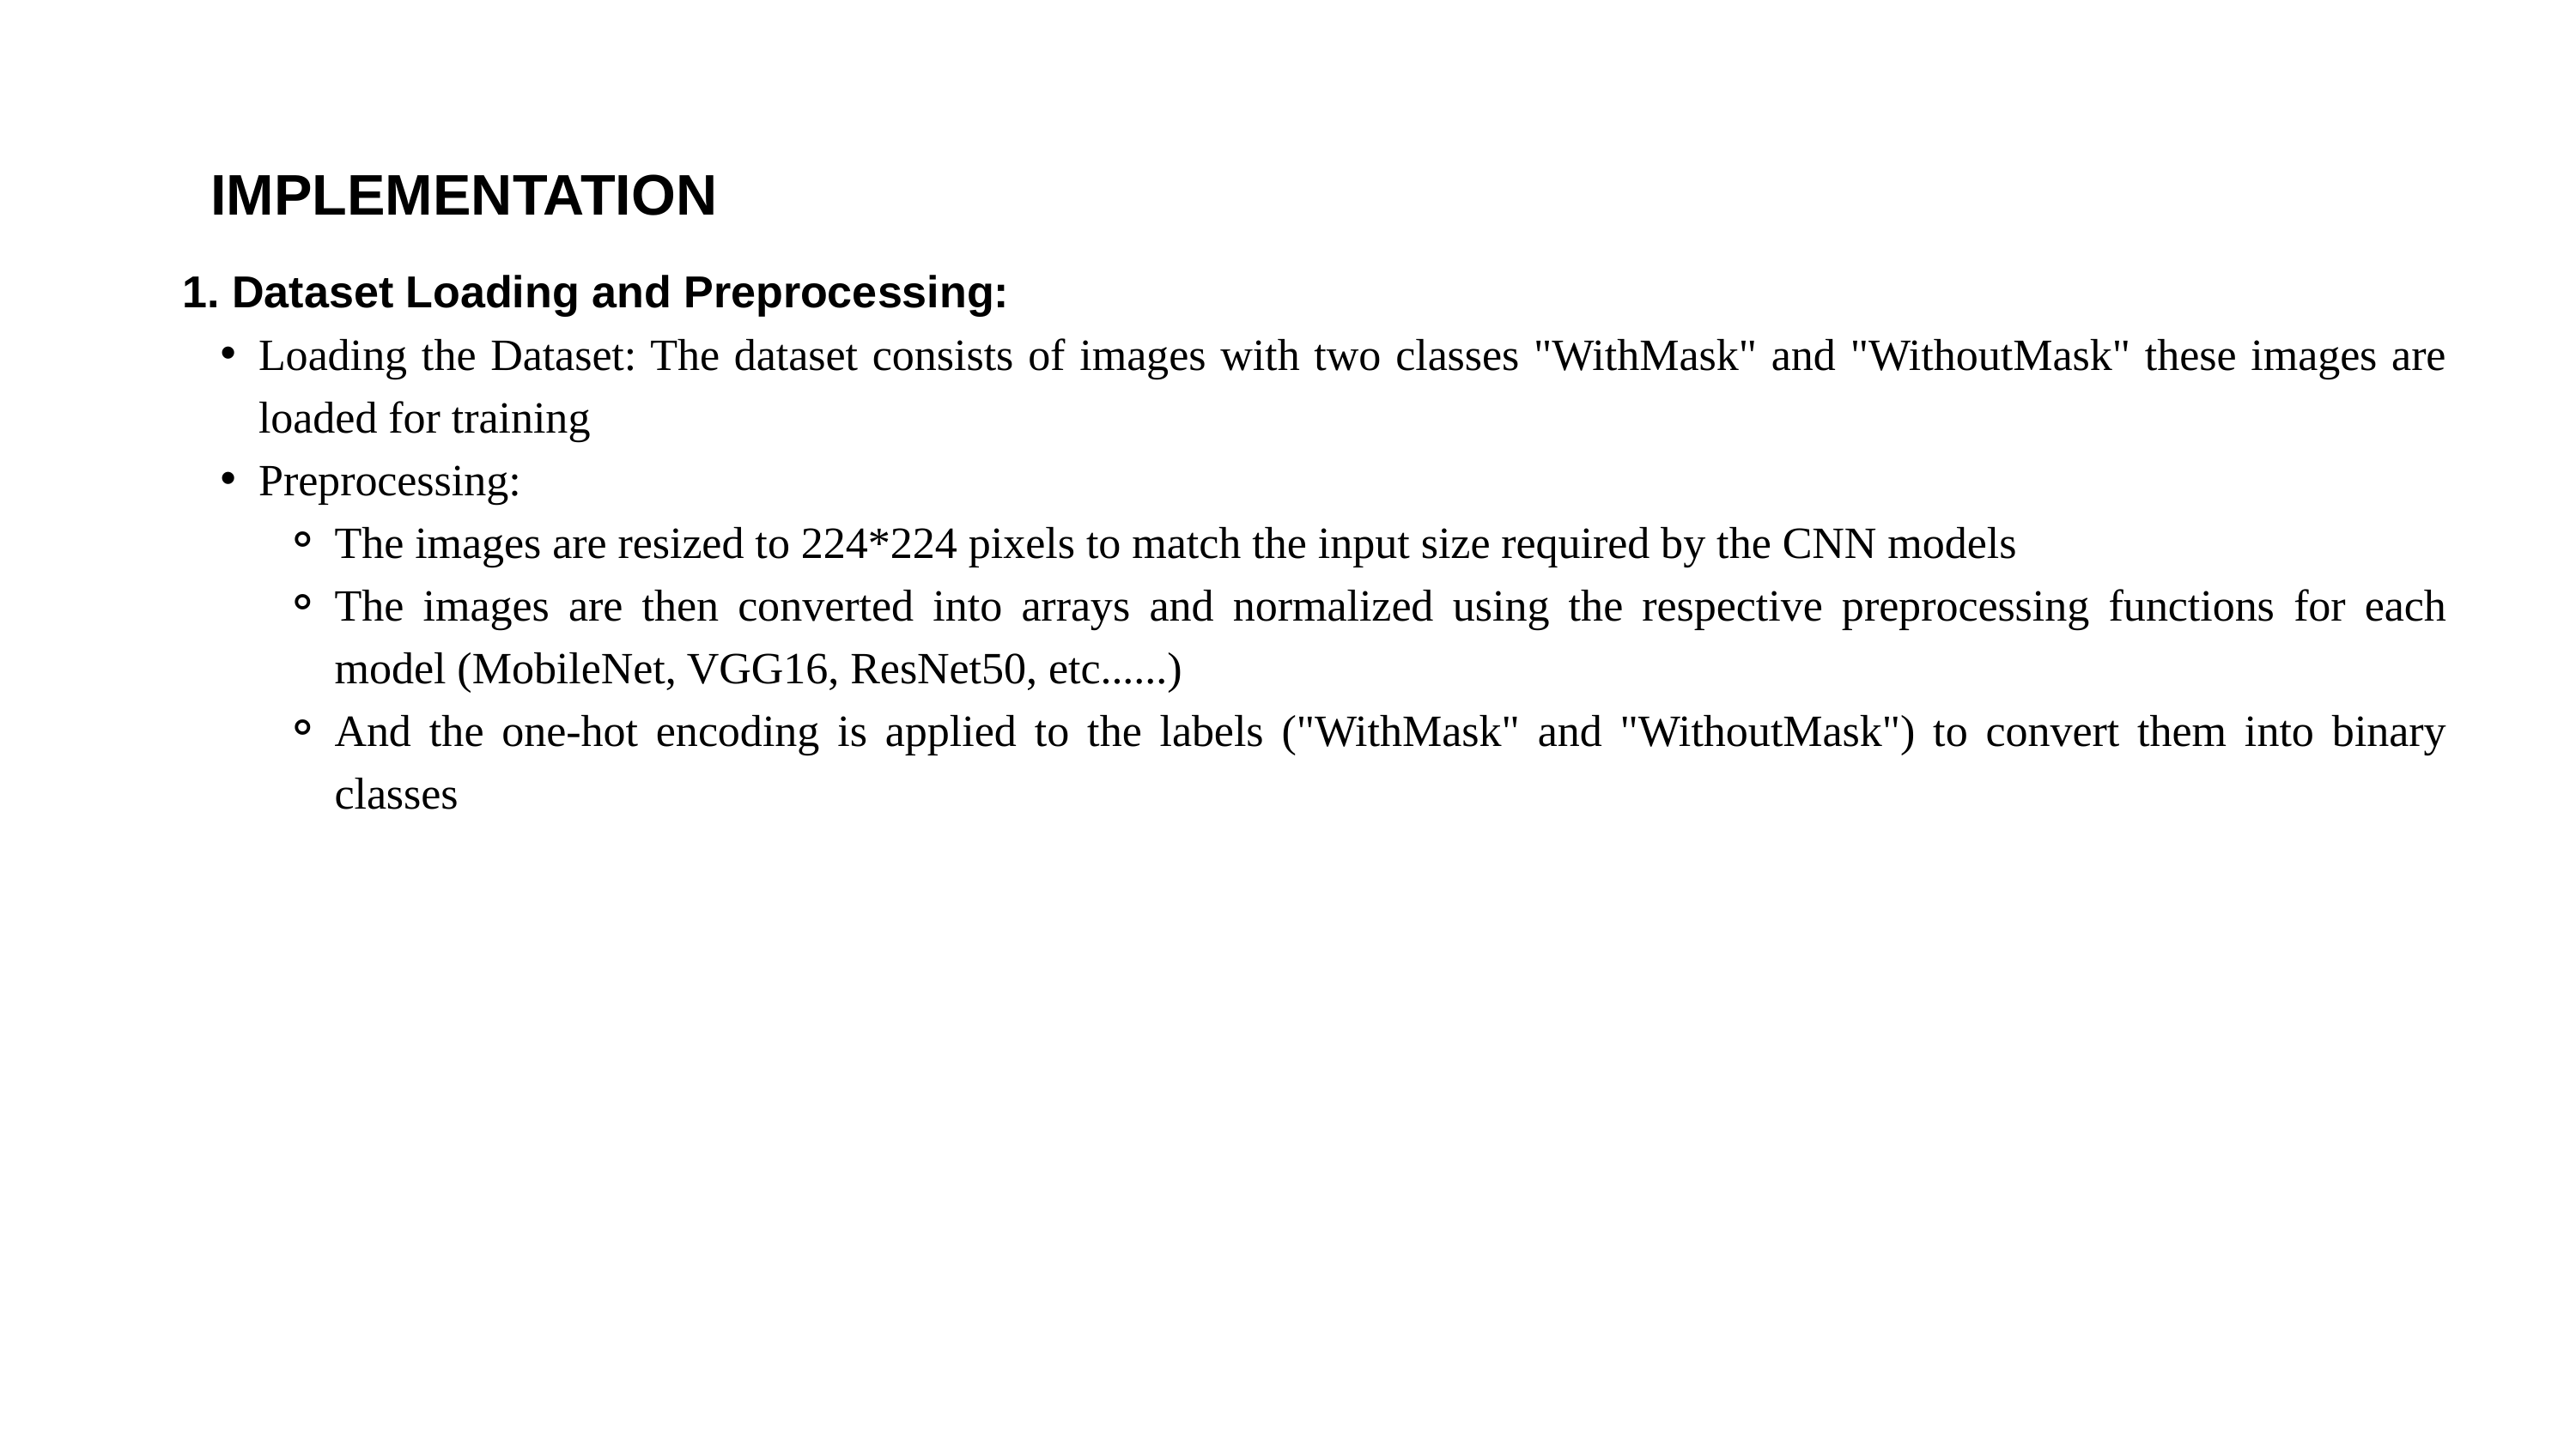

IMPLEMENTATION
1. Dataset Loading and Preprocessing:
Loading the Dataset: The dataset consists of images with two classes "WithMask" and "WithoutMask" these images are loaded for training
Preprocessing:
The images are resized to 224*224 pixels to match the input size required by the CNN models
The images are then converted into arrays and normalized using the respective preprocessing functions for each model (MobileNet, VGG16, ResNet50, etc......)
And the one-hot encoding is applied to the labels ("WithMask" and "WithoutMask") to convert them into binary classes